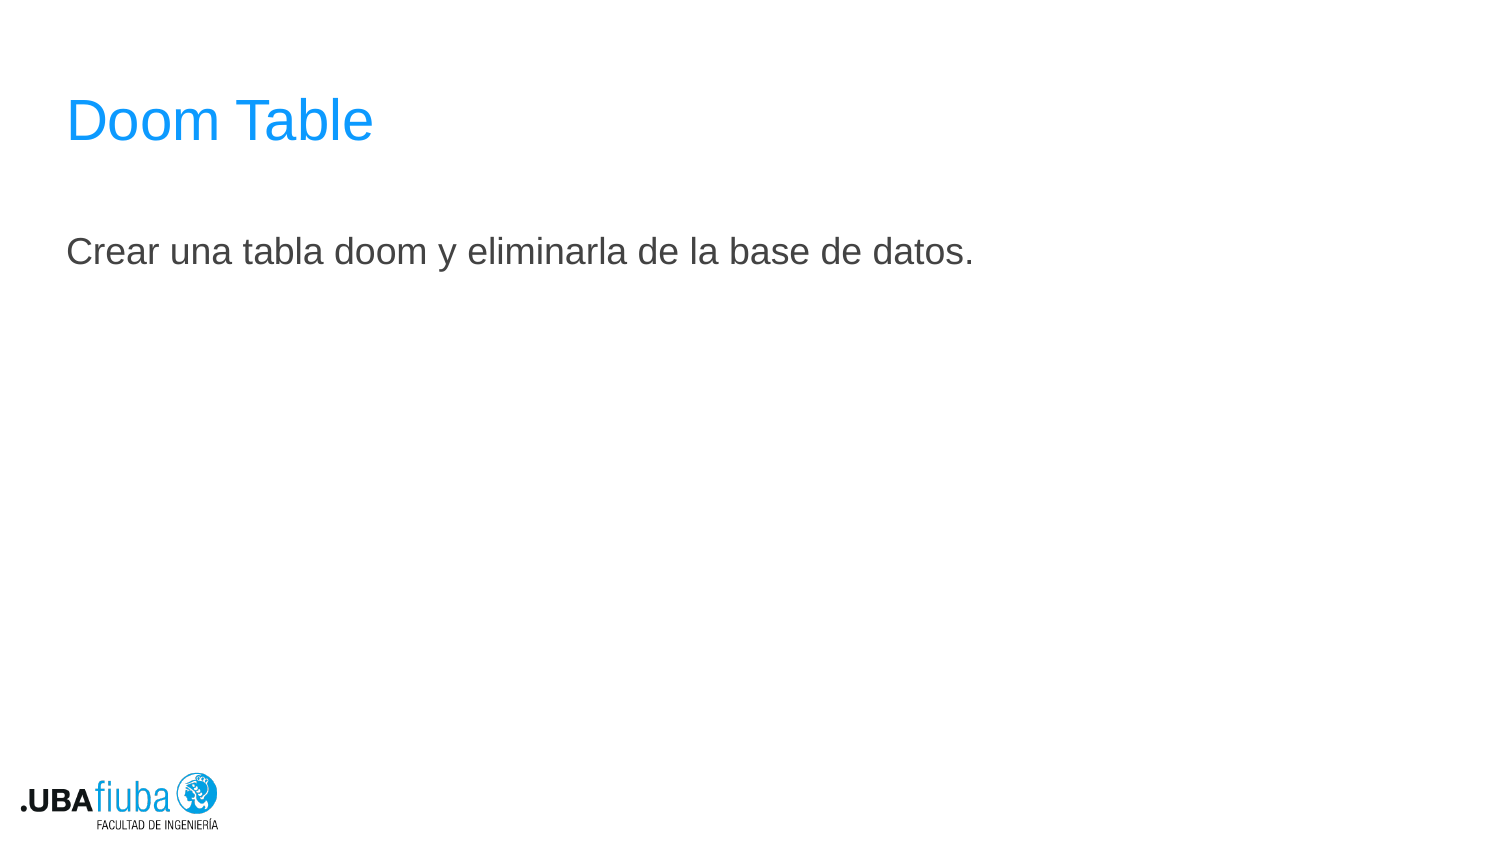

# Doom Table
Crear una tabla doom y eliminarla de la base de datos.